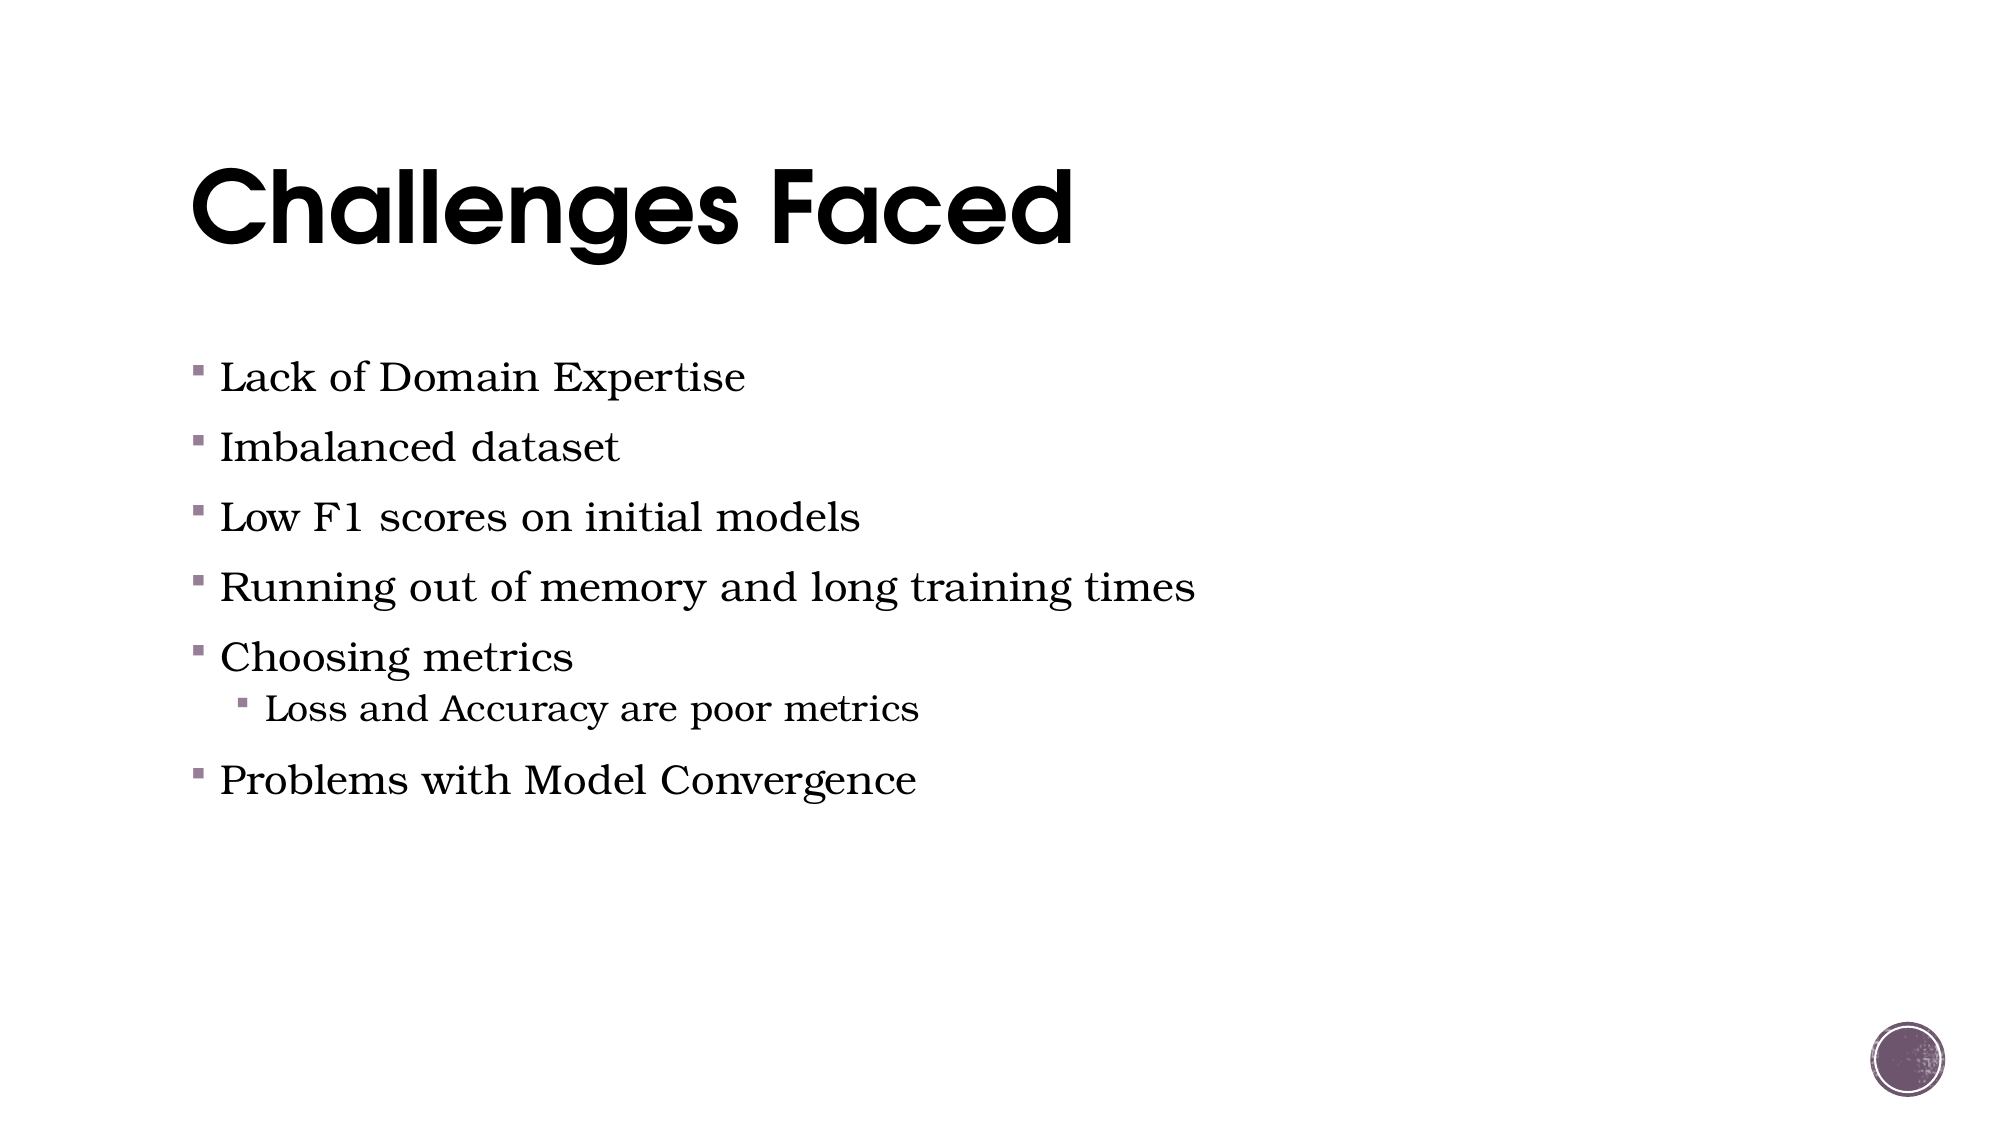

# Challenges Faced
Lack of Domain Expertise
Imbalanced dataset
Low F1 scores on initial models
Running out of memory and long training times
Choosing metrics
Loss and Accuracy are poor metrics
Problems with Model Convergence